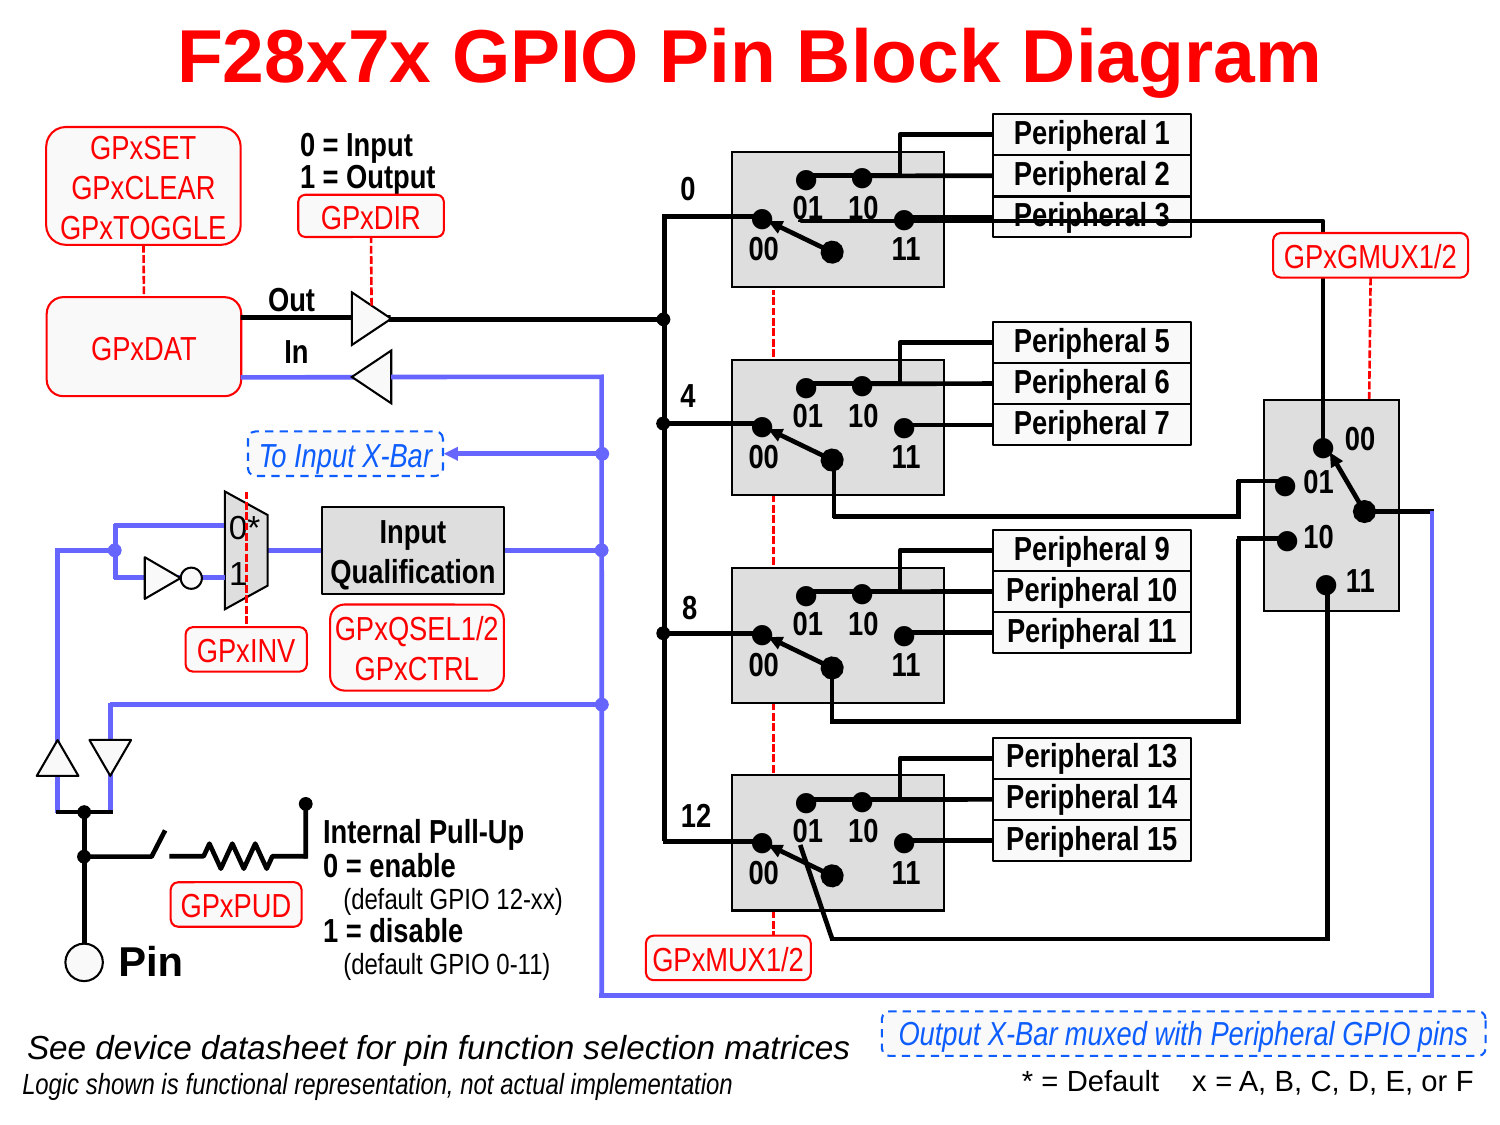

# F28x7x GPIO Pin Block Diagram
Peripheral 1
•
•

Peripheral 2
•
•
01
10
Peripheral 3
00
11

Peripheral 5
•
•

Peripheral 6
•
•
01
10
Peripheral 7
00
11

Peripheral 9
•
•

Peripheral 10
•
•
01
10
Peripheral 11
00
11

Peripheral 13
•
•

Peripheral 14
•
•
01
10
Peripheral 15
00
11

0 = Input
1 = Output
GPxSET
GPxCLEAR
GPxTOGGLE
0
GPxDIR
GPxGMUX1/2
Out
GPxDAT

In

4

•
00
•

01

•
10
•
11
To Input X-Bar
0*
Input
Qualification

1
8
GPxQSEL1/2
GPxCTRL
GPxINV

12
Internal Pull-Up
0 = enable
   (default GPIO 12-xx)
1 = disable
   (default GPIO 0-11)

GPxPUD
Pin
GPxMUX1/2

Output X-Bar muxed with Peripheral GPIO pins
See device datasheet for pin function selection matrices
* = Default    x = A, B, C, D, E, or F
Logic shown is functional representation, not actual implementation